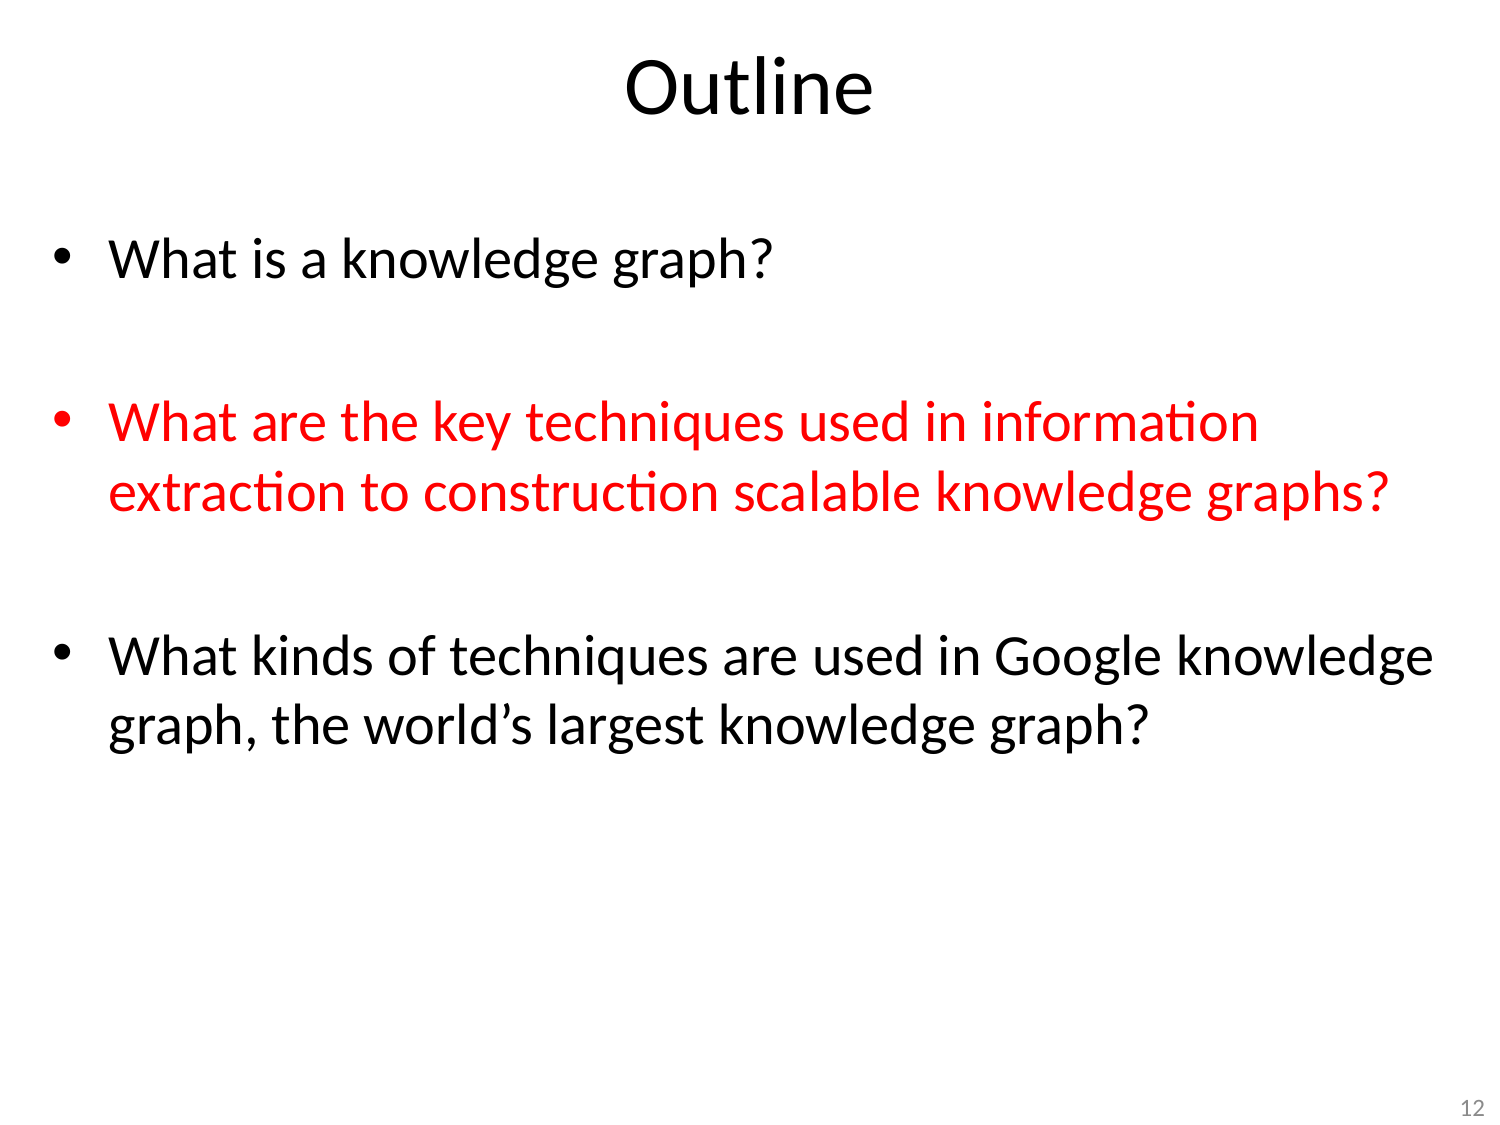

# Outline
What is a knowledge graph?

What are the key techniques used in information extraction to construction scalable knowledge graphs?

What kinds of techniques are used in Google knowledge graph, the world’s largest knowledge graph?
12